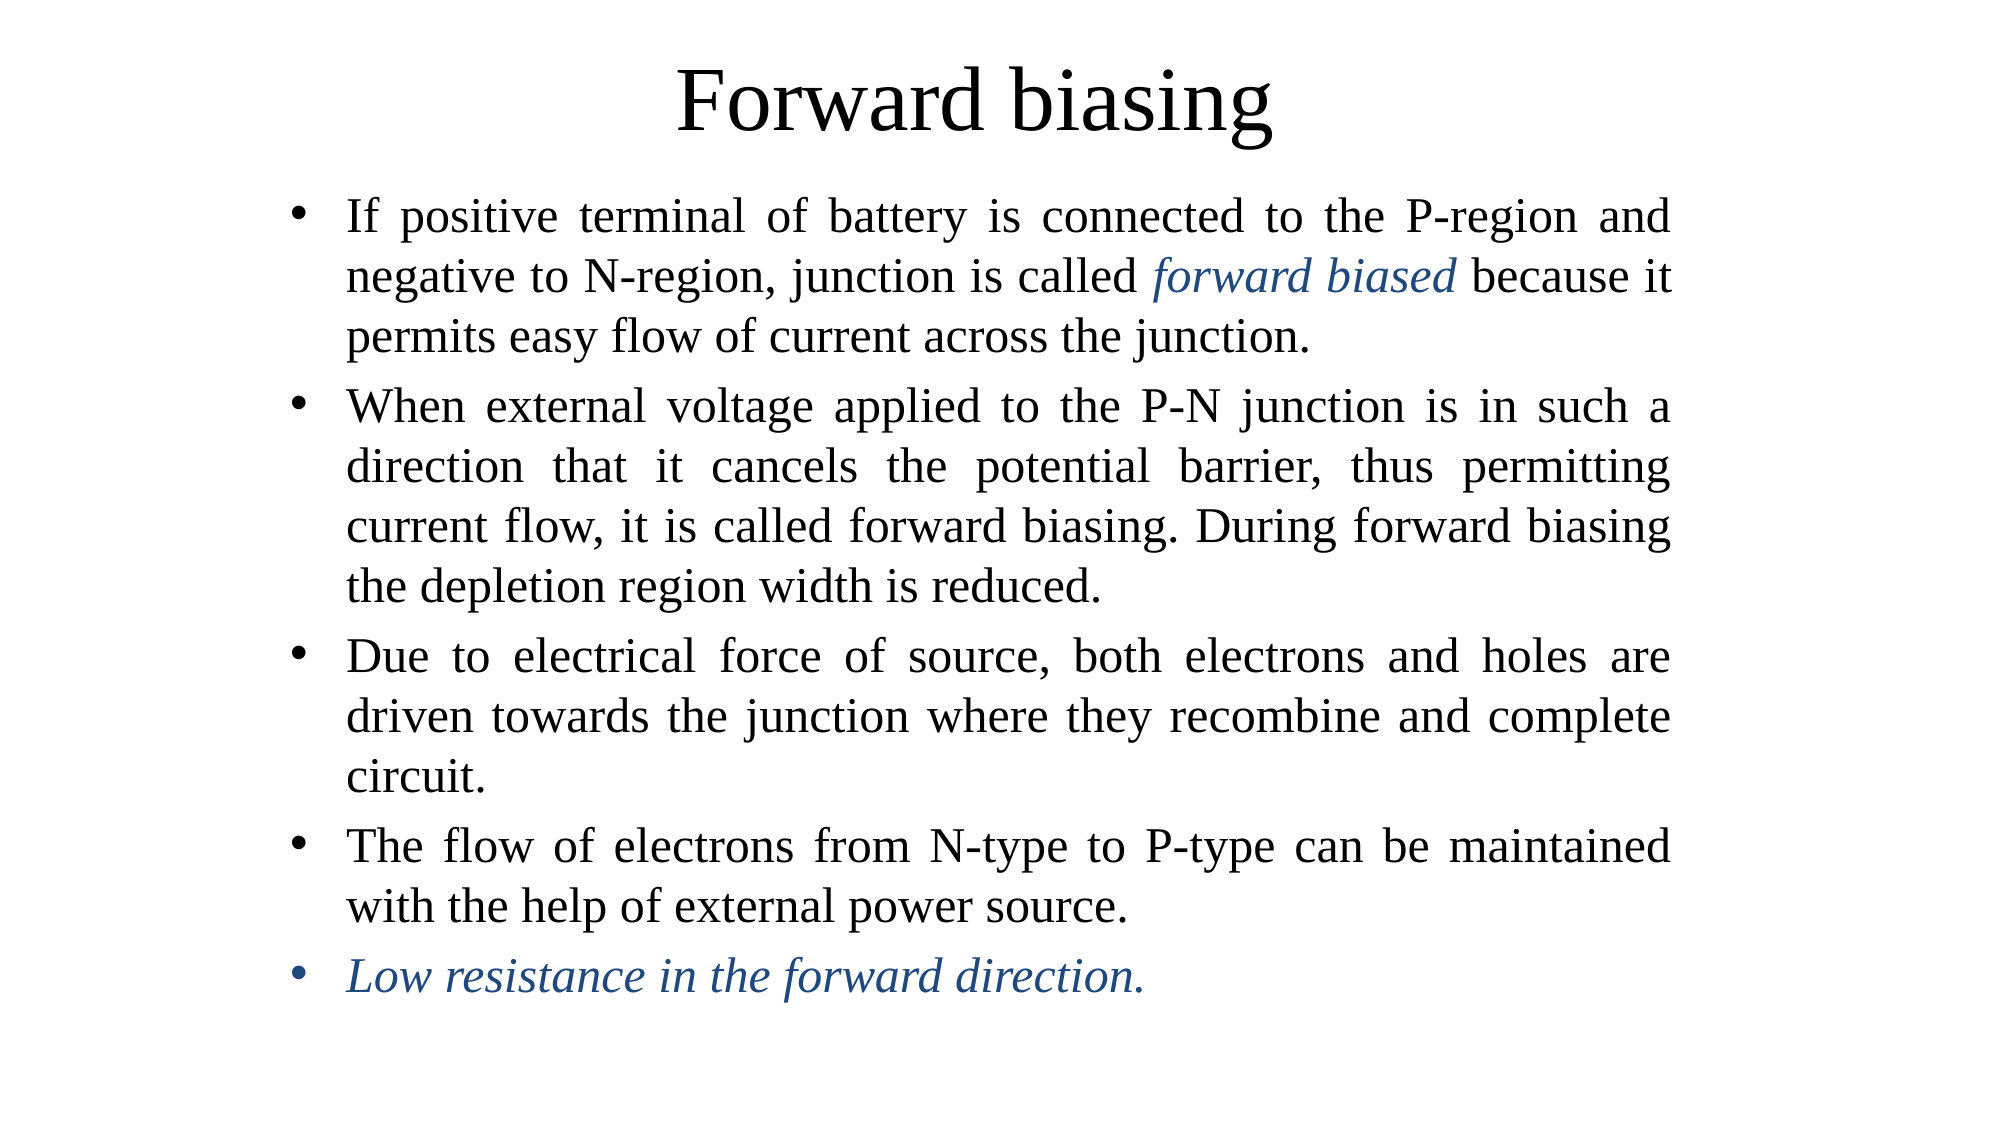

Forward biasing
If positive terminal of battery is connected to the P-region and negative to N-region, junction is called forward biased because it permits easy flow of current across the junction.
When external voltage applied to the P-N junction is in such a direction that it cancels the potential barrier, thus permitting current flow, it is called forward biasing. During forward biasing the depletion region width is reduced.
Due to electrical force of source, both electrons and holes are driven towards the junction where they recombine and complete circuit.
The flow of electrons from N-type to P-type can be maintained with the help of external power source.
Low resistance in the forward direction.